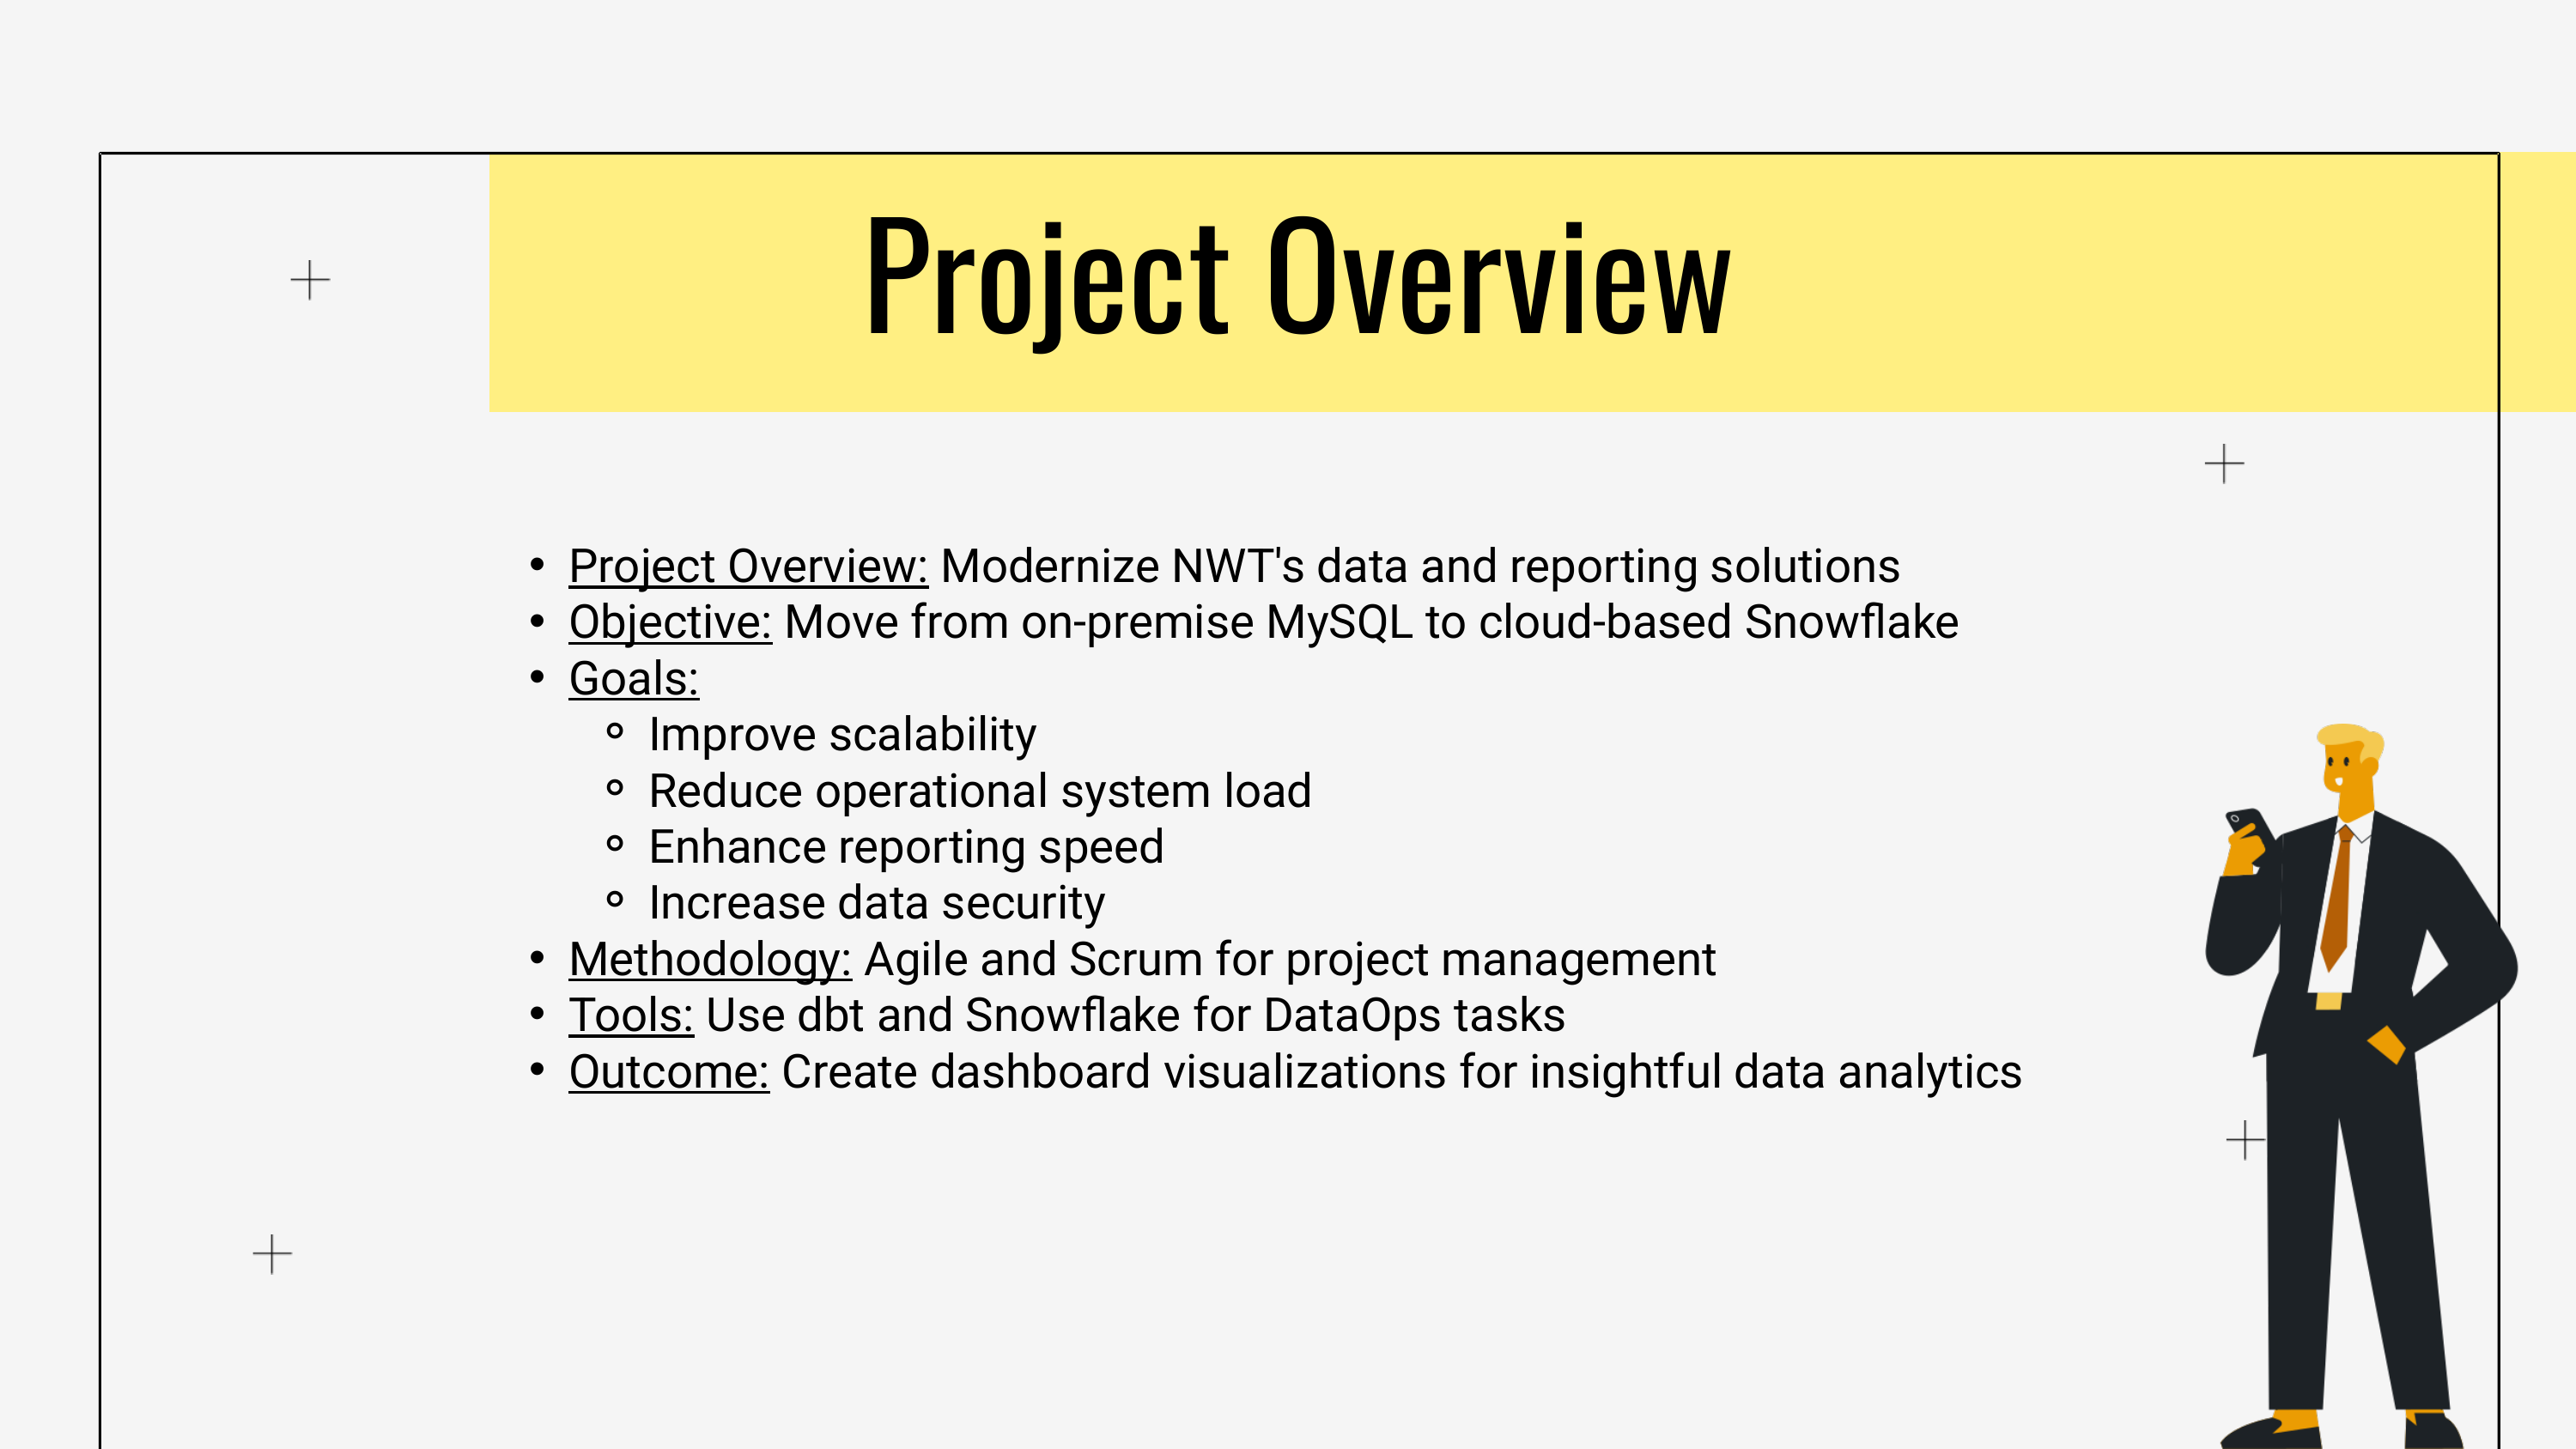

Project Overview

Project Overview: Modernize NWT's data and reporting solutions
Objective: Move from on-premise MySQL to cloud-based Snowflake
Goals:
Improve scalability
Reduce operational system load
Enhance reporting speed
Increase data security
Methodology: Agile and Scrum for project management
Tools: Use dbt and Snowflake for DataOps tasks
Outcome: Create dashboard visualizations for insightful data analytics